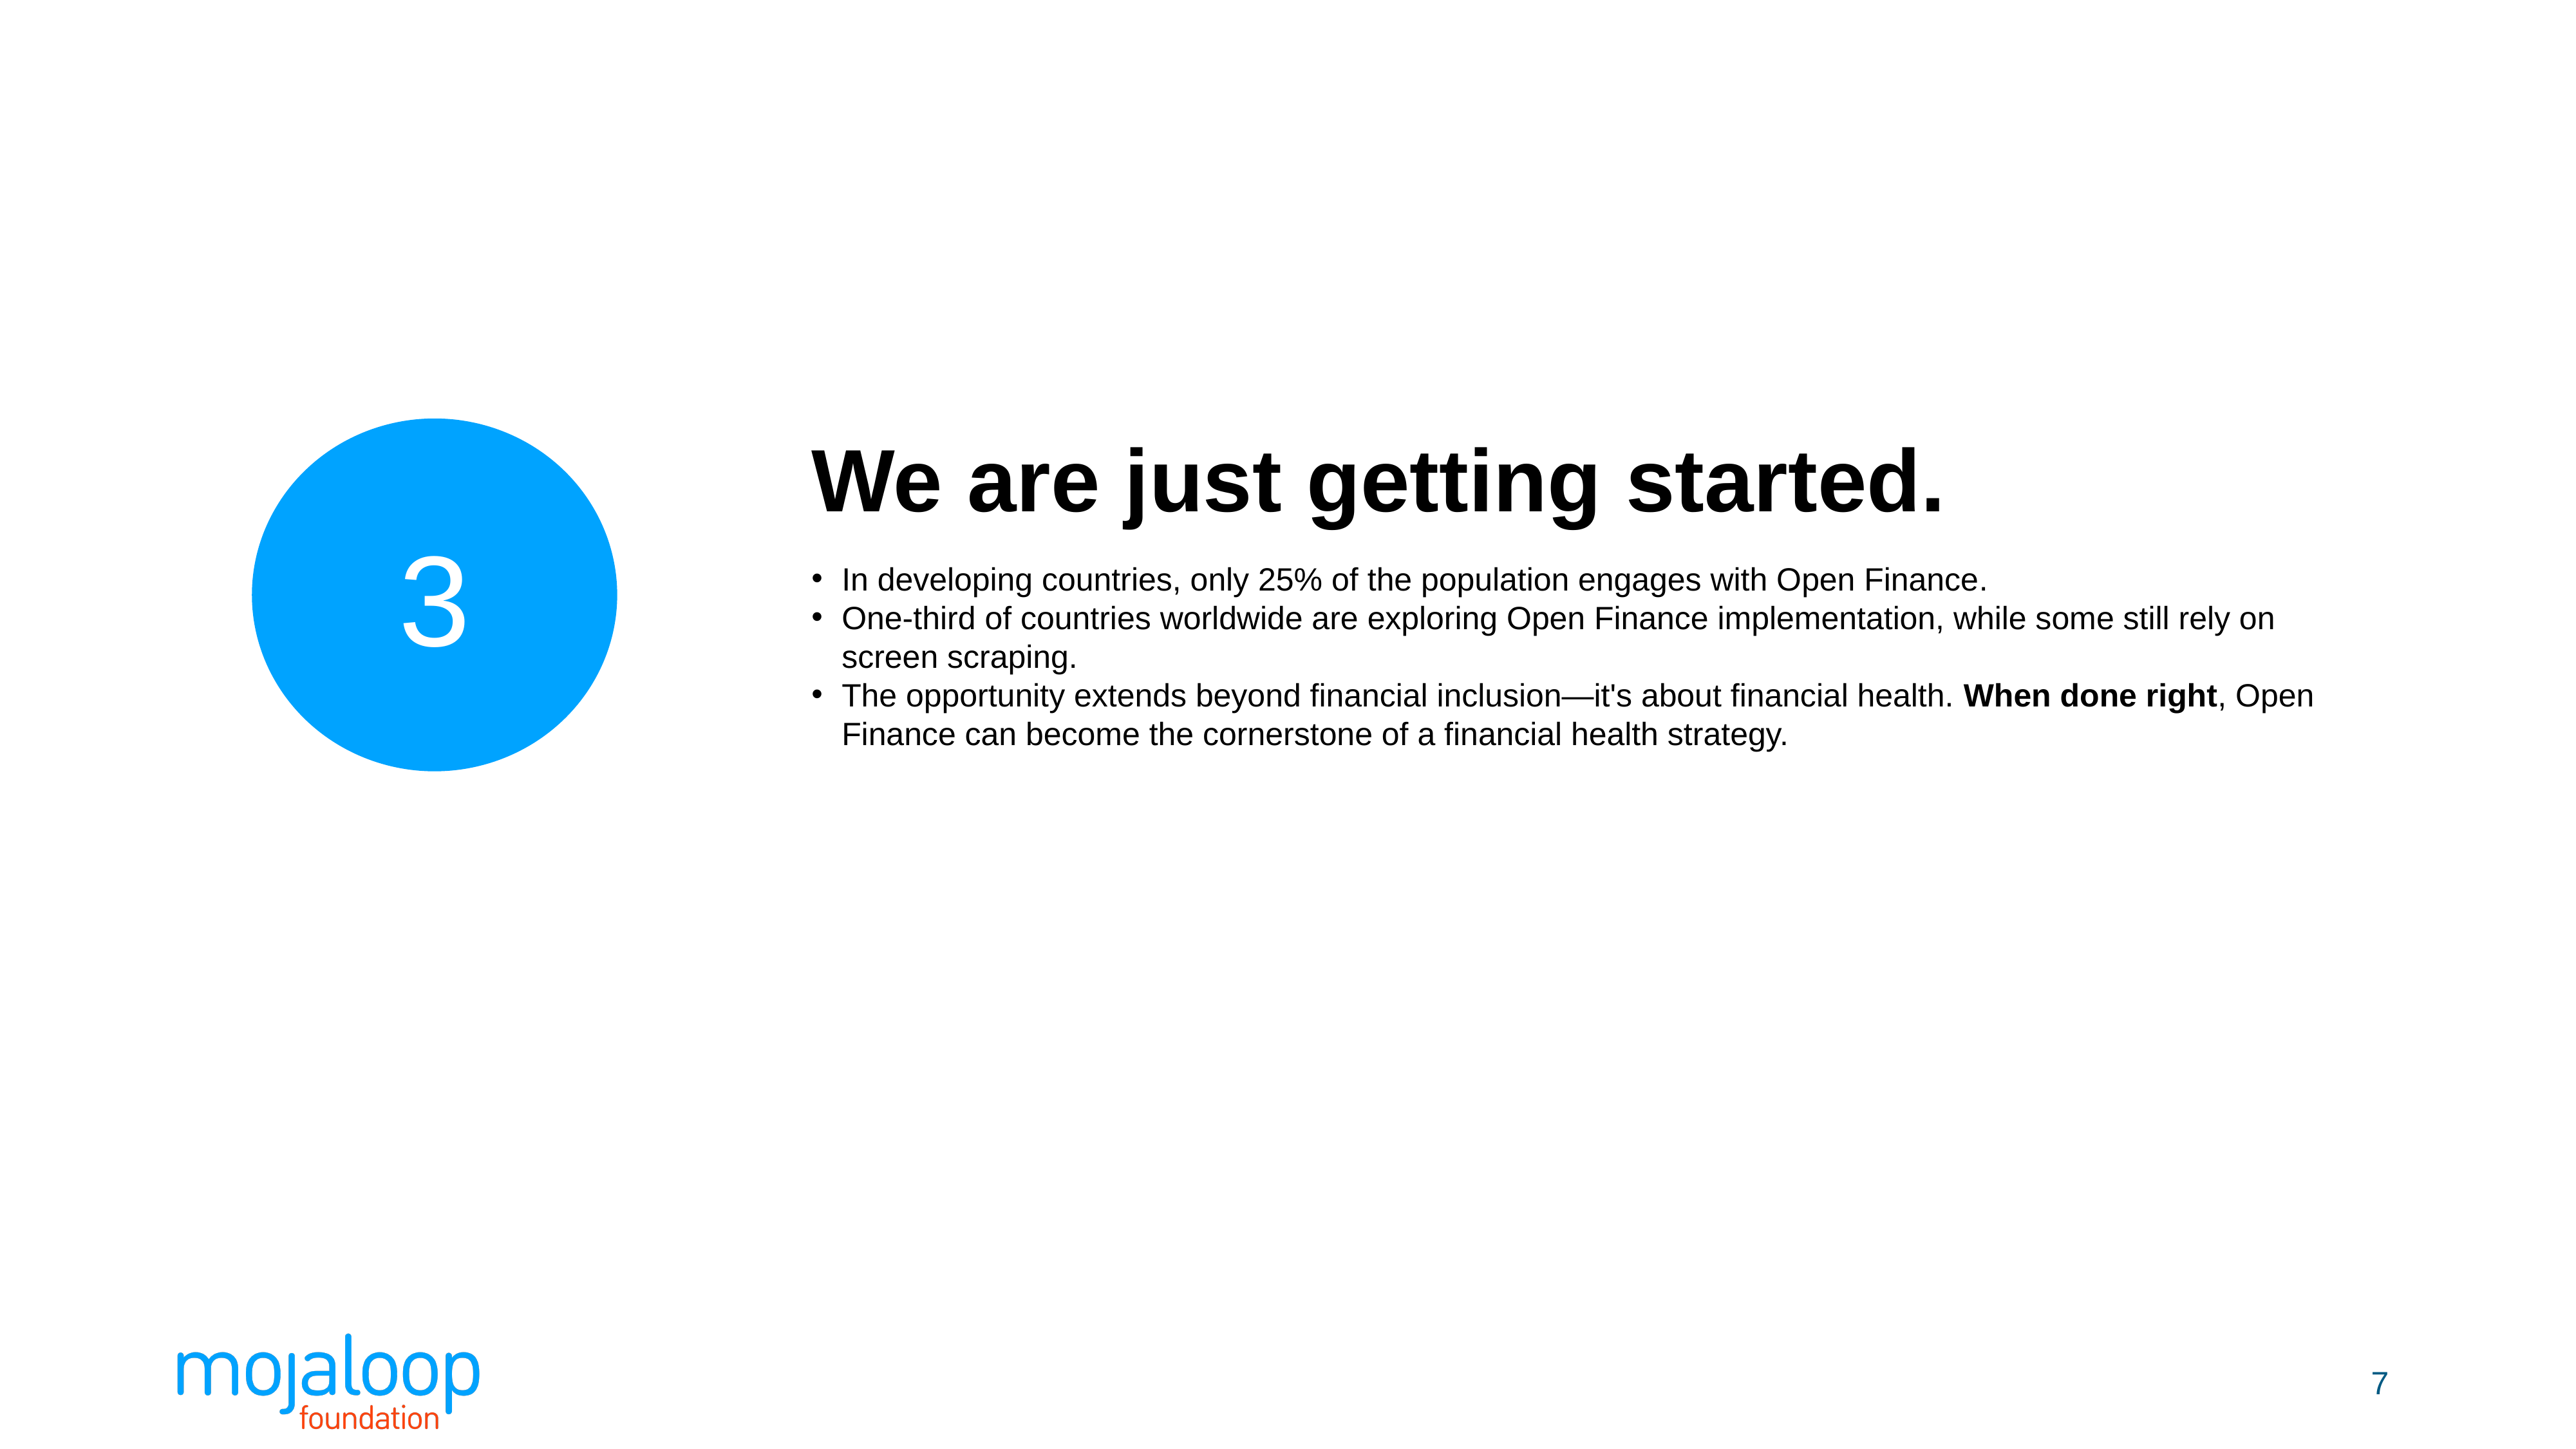

3
We are just getting started.

In developing countries, only 25% of the population engages with Open Finance.
One-third of countries worldwide are exploring Open Finance implementation, while some still rely on screen scraping.
The opportunity extends beyond financial inclusion—it's about financial health. When done right, Open Finance can become the cornerstone of a financial health strategy.
7